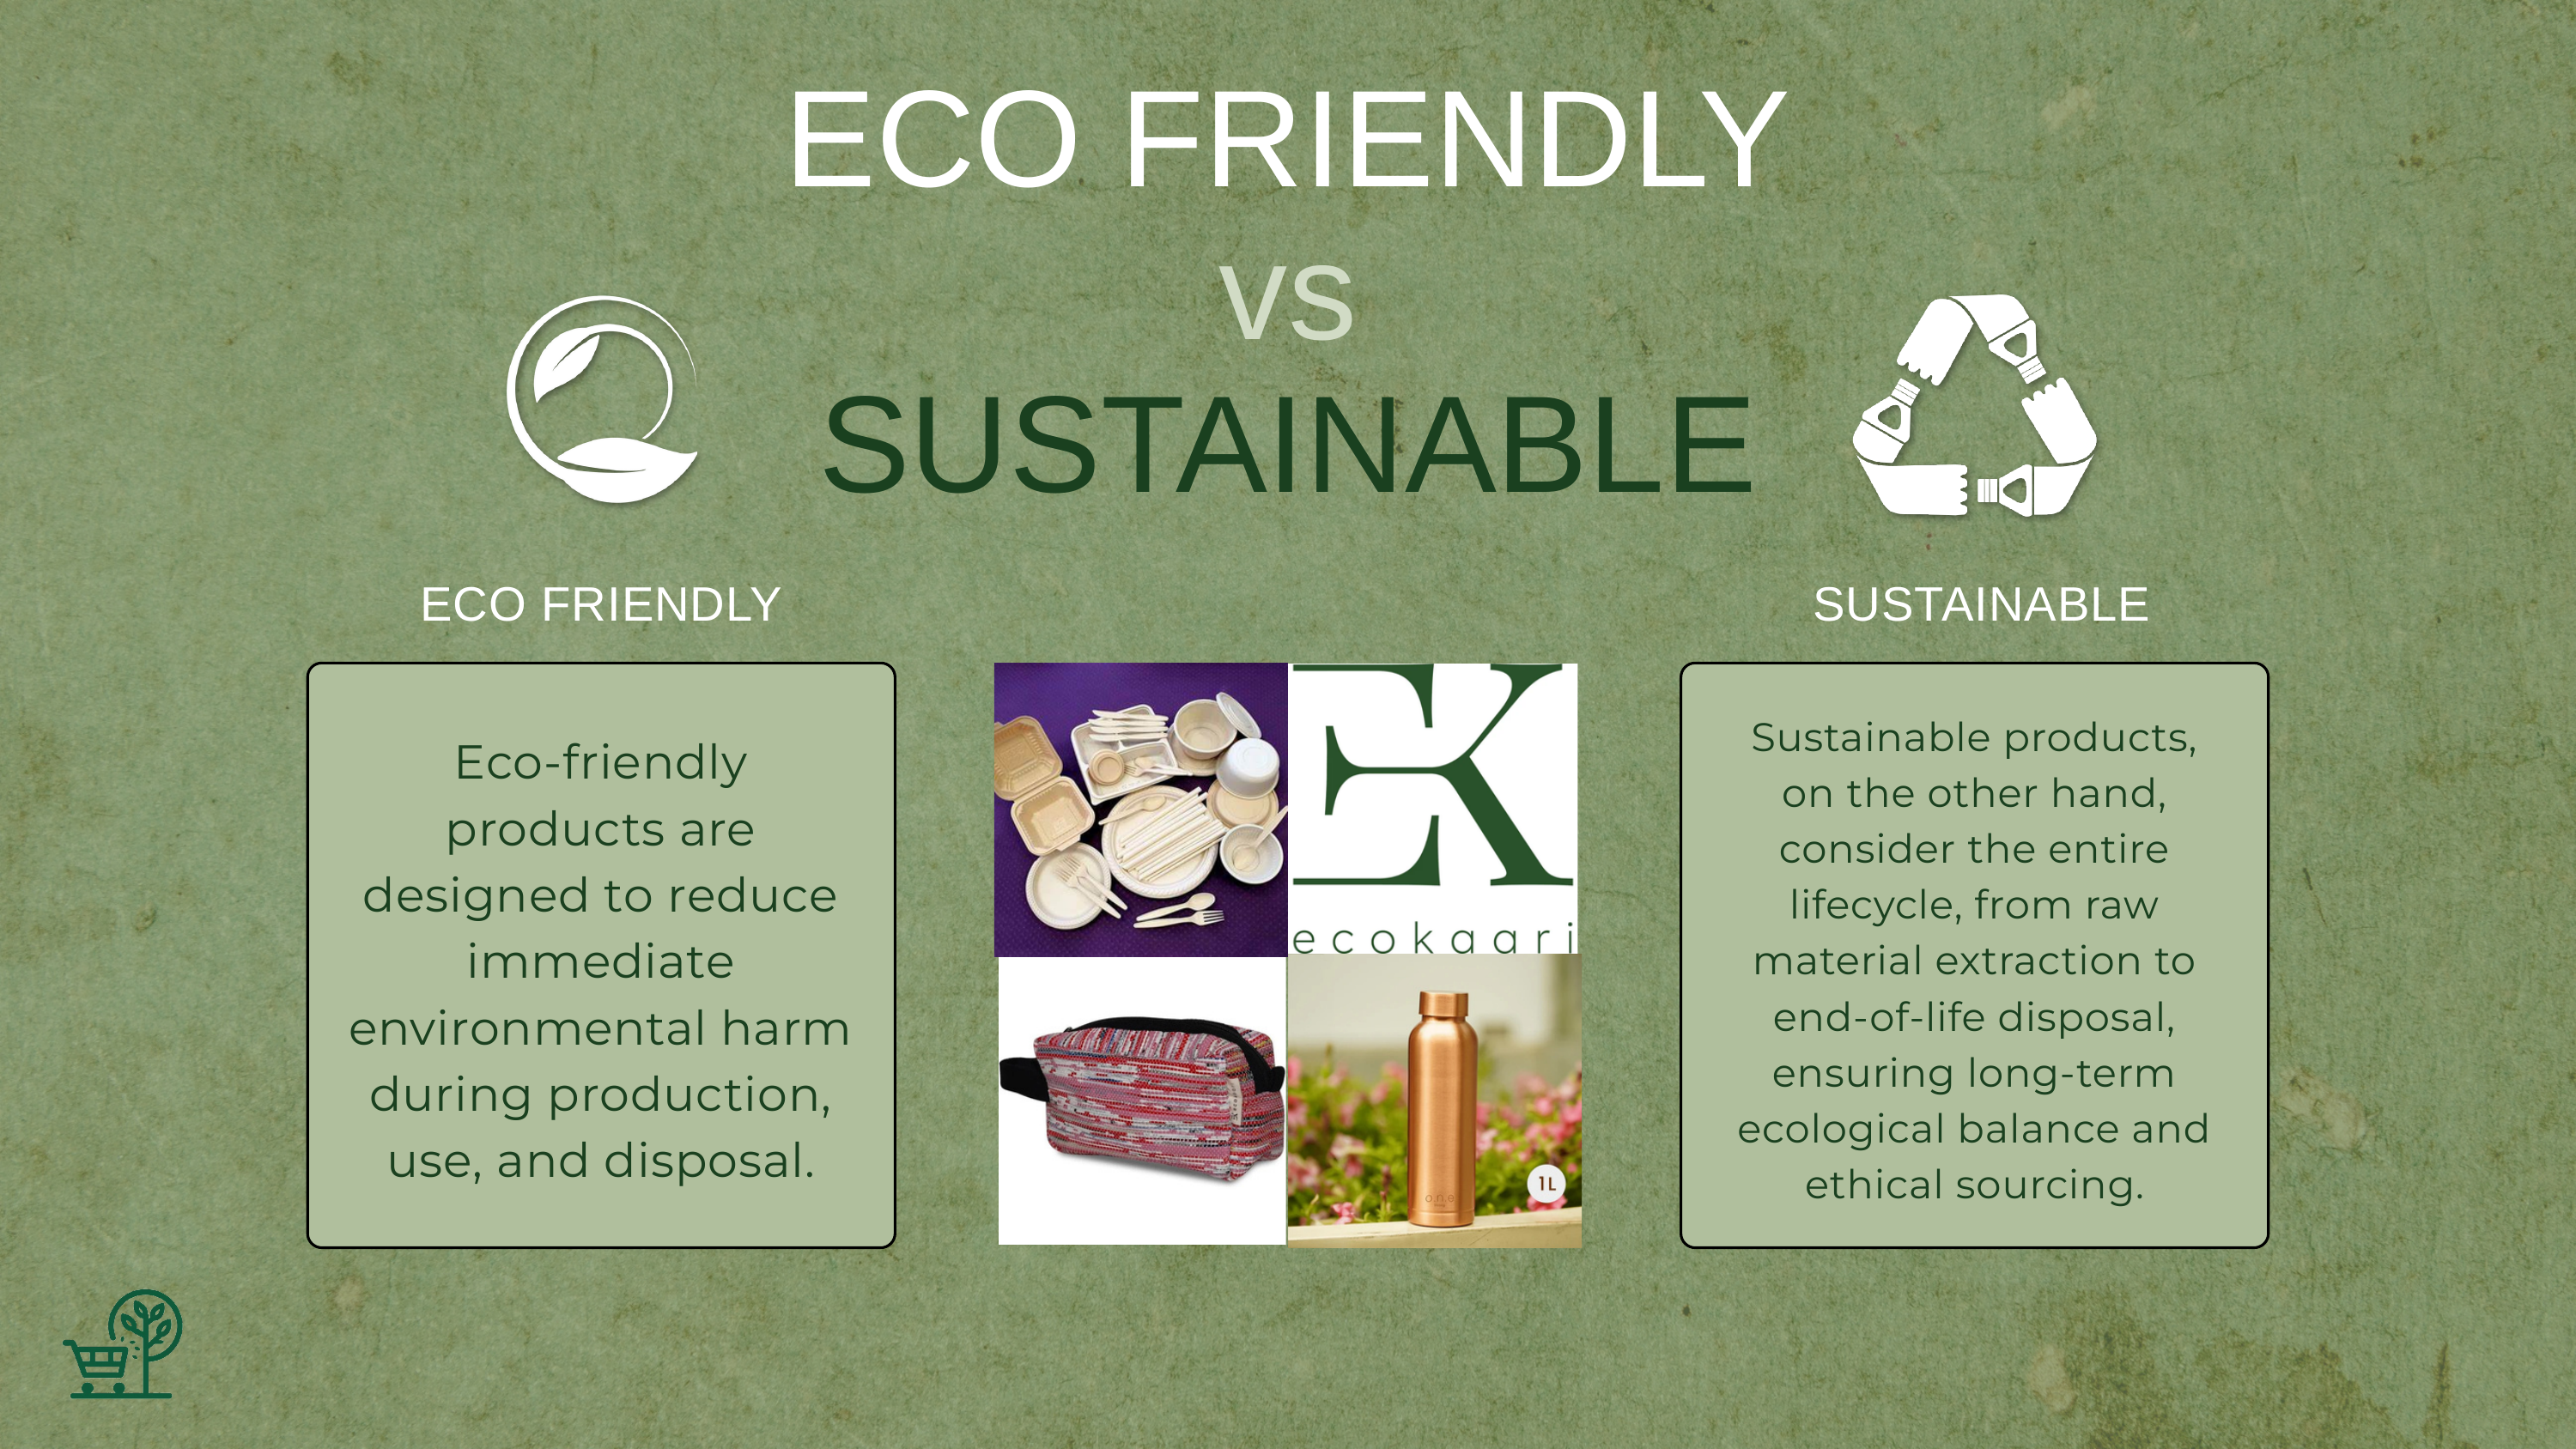

ECO FRIENDLY
vs
SUSTAINABLE

ECO FRIENDLY
 SUSTAINABLE

Sustainable products, on the other hand, consider the entire lifecycle, from raw material extraction to end-of-life disposal, ensuring long-term ecological balance and ethical sourcing.
Eco-friendly products are designed to reduce immediate environmental harm during production, use, and disposal.